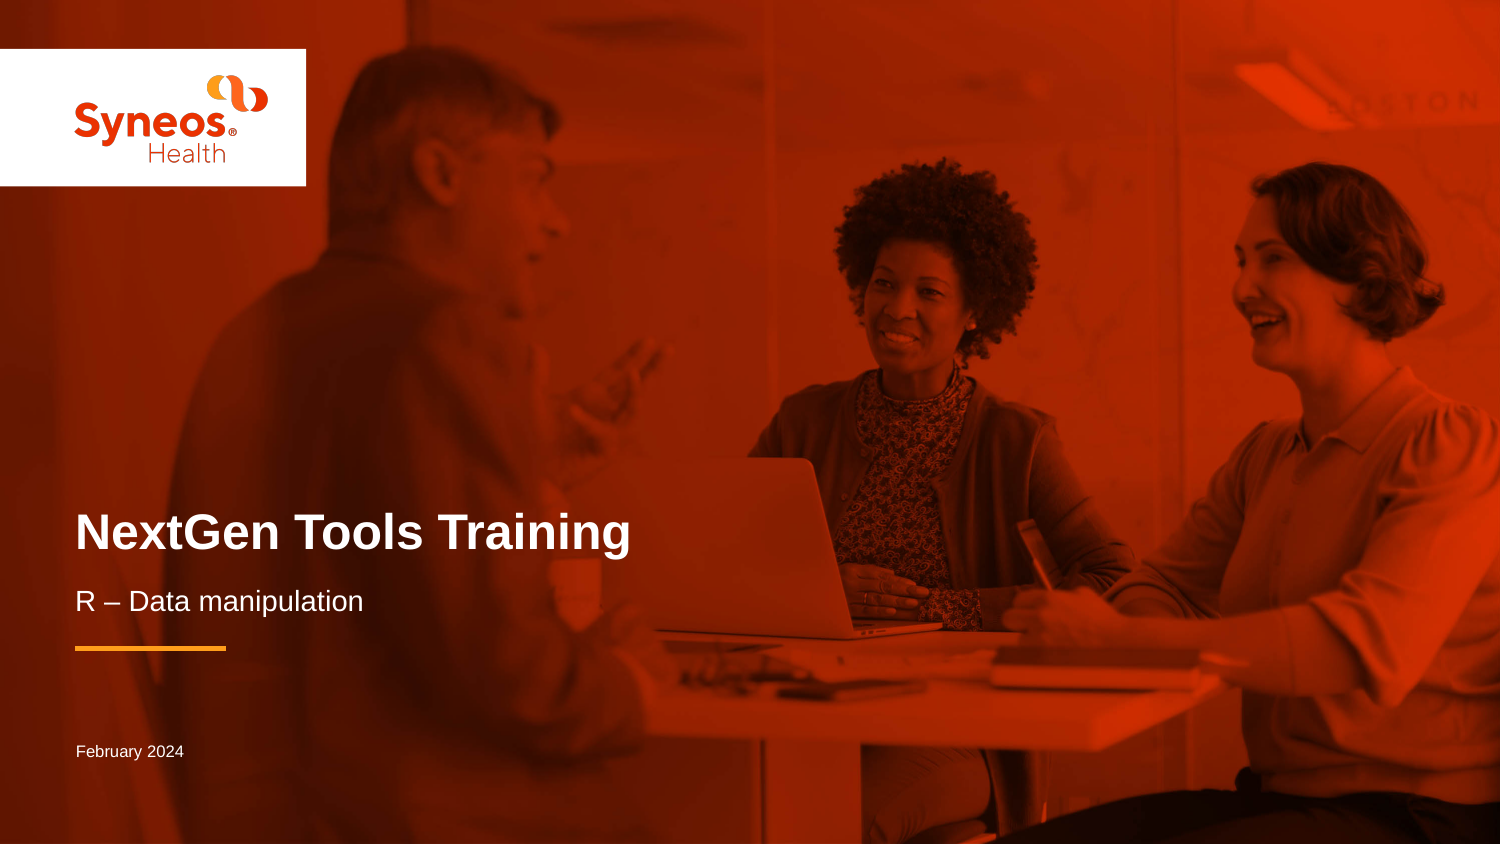

# NextGen Tools Training
R – Data manipulation
February 2024